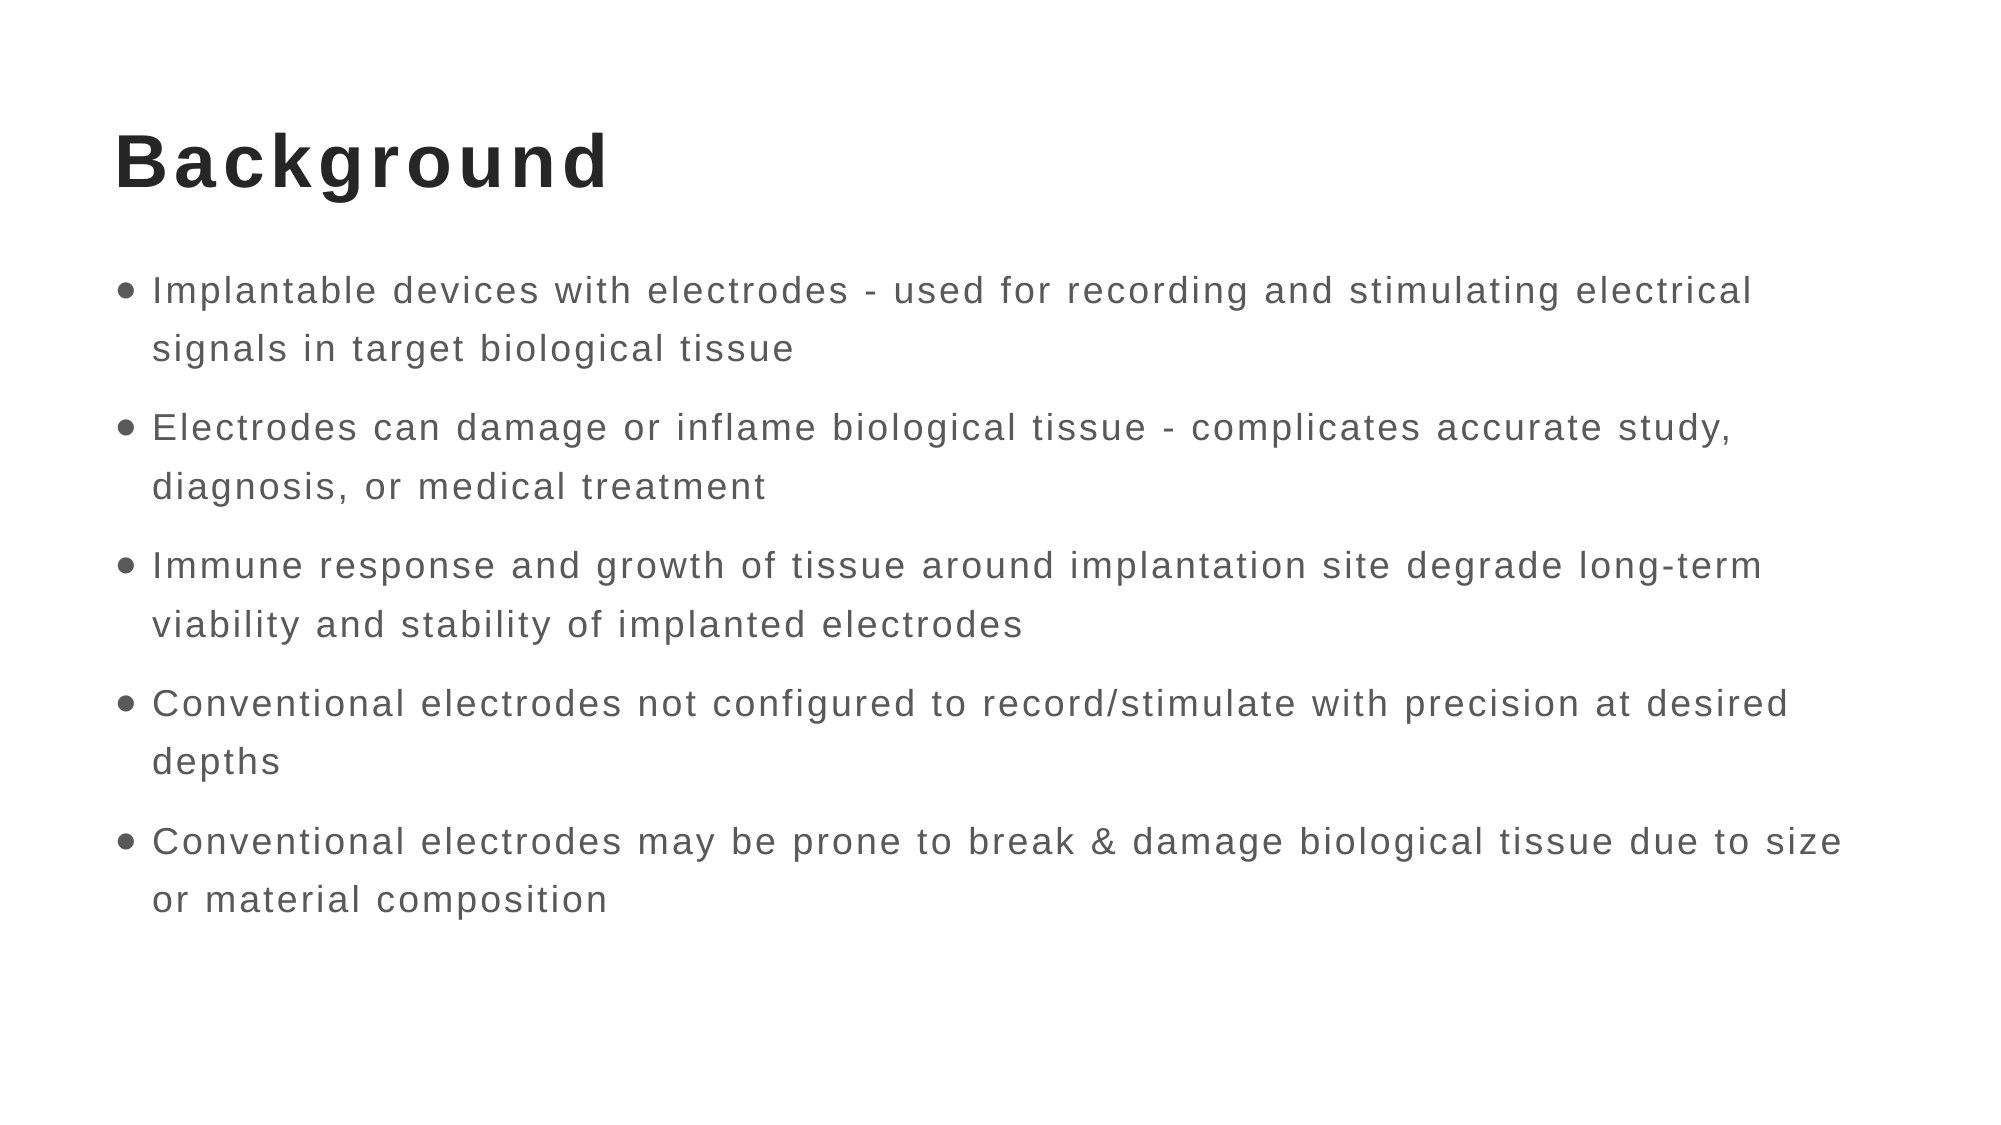

# Background
Implantable devices with electrodes - used for recording and stimulating electrical signals in target biological tissue
Electrodes can damage or inflame biological tissue - complicates accurate study, diagnosis, or medical treatment
Immune response and growth of tissue around implantation site degrade long-term viability and stability of implanted electrodes
Conventional electrodes not configured to record/stimulate with precision at desired depths
Conventional electrodes may be prone to break & damage biological tissue due to size or material composition